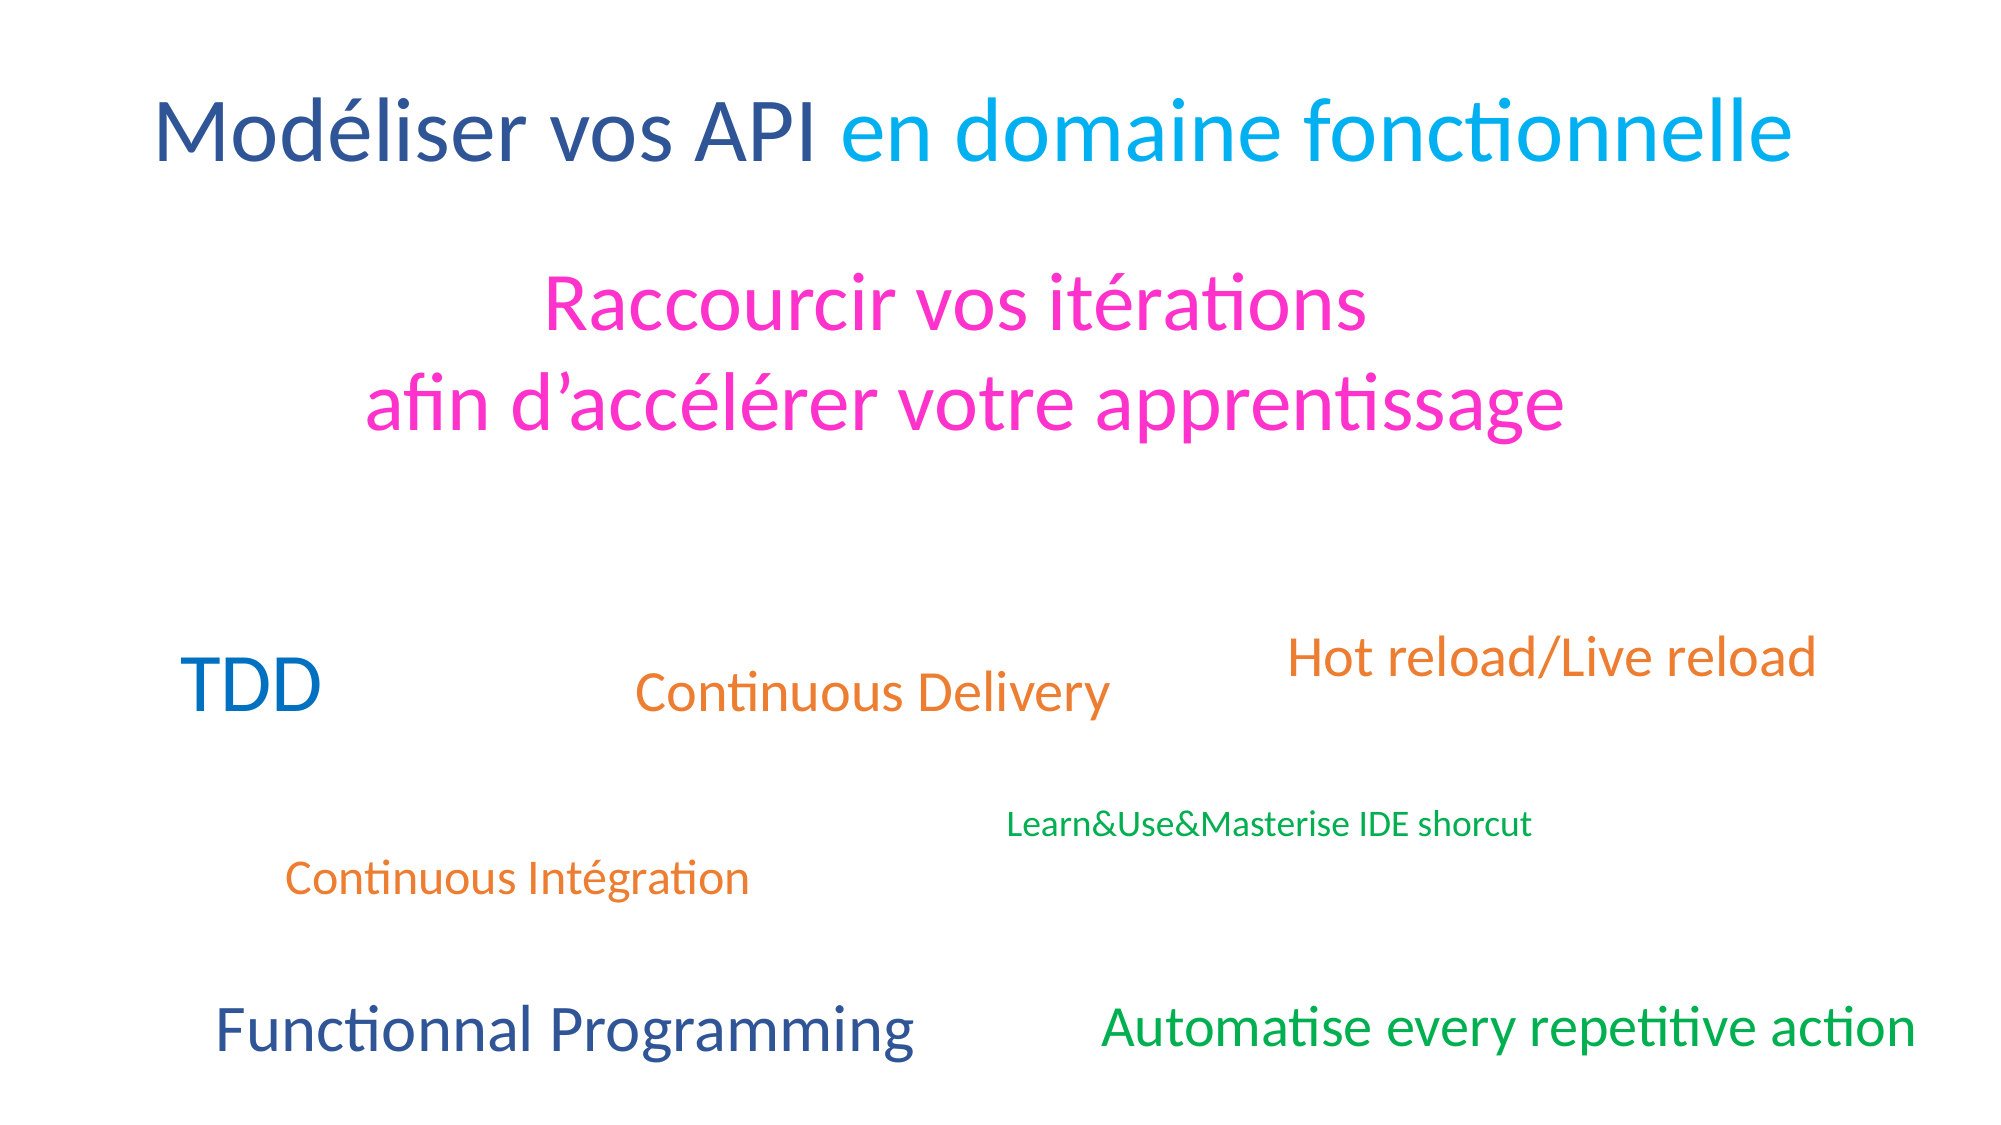

# Modéliser vos API en domaine fonctionnelle
Raccourcir vos itérations
afin d’accélérer votre apprentissage
Hot reload/Live reload
TDD
Continuous Delivery
Learn&Use&Masterise IDE shorcut
Continuous Intégration
Functionnal Programming
Automatise every repetitive action